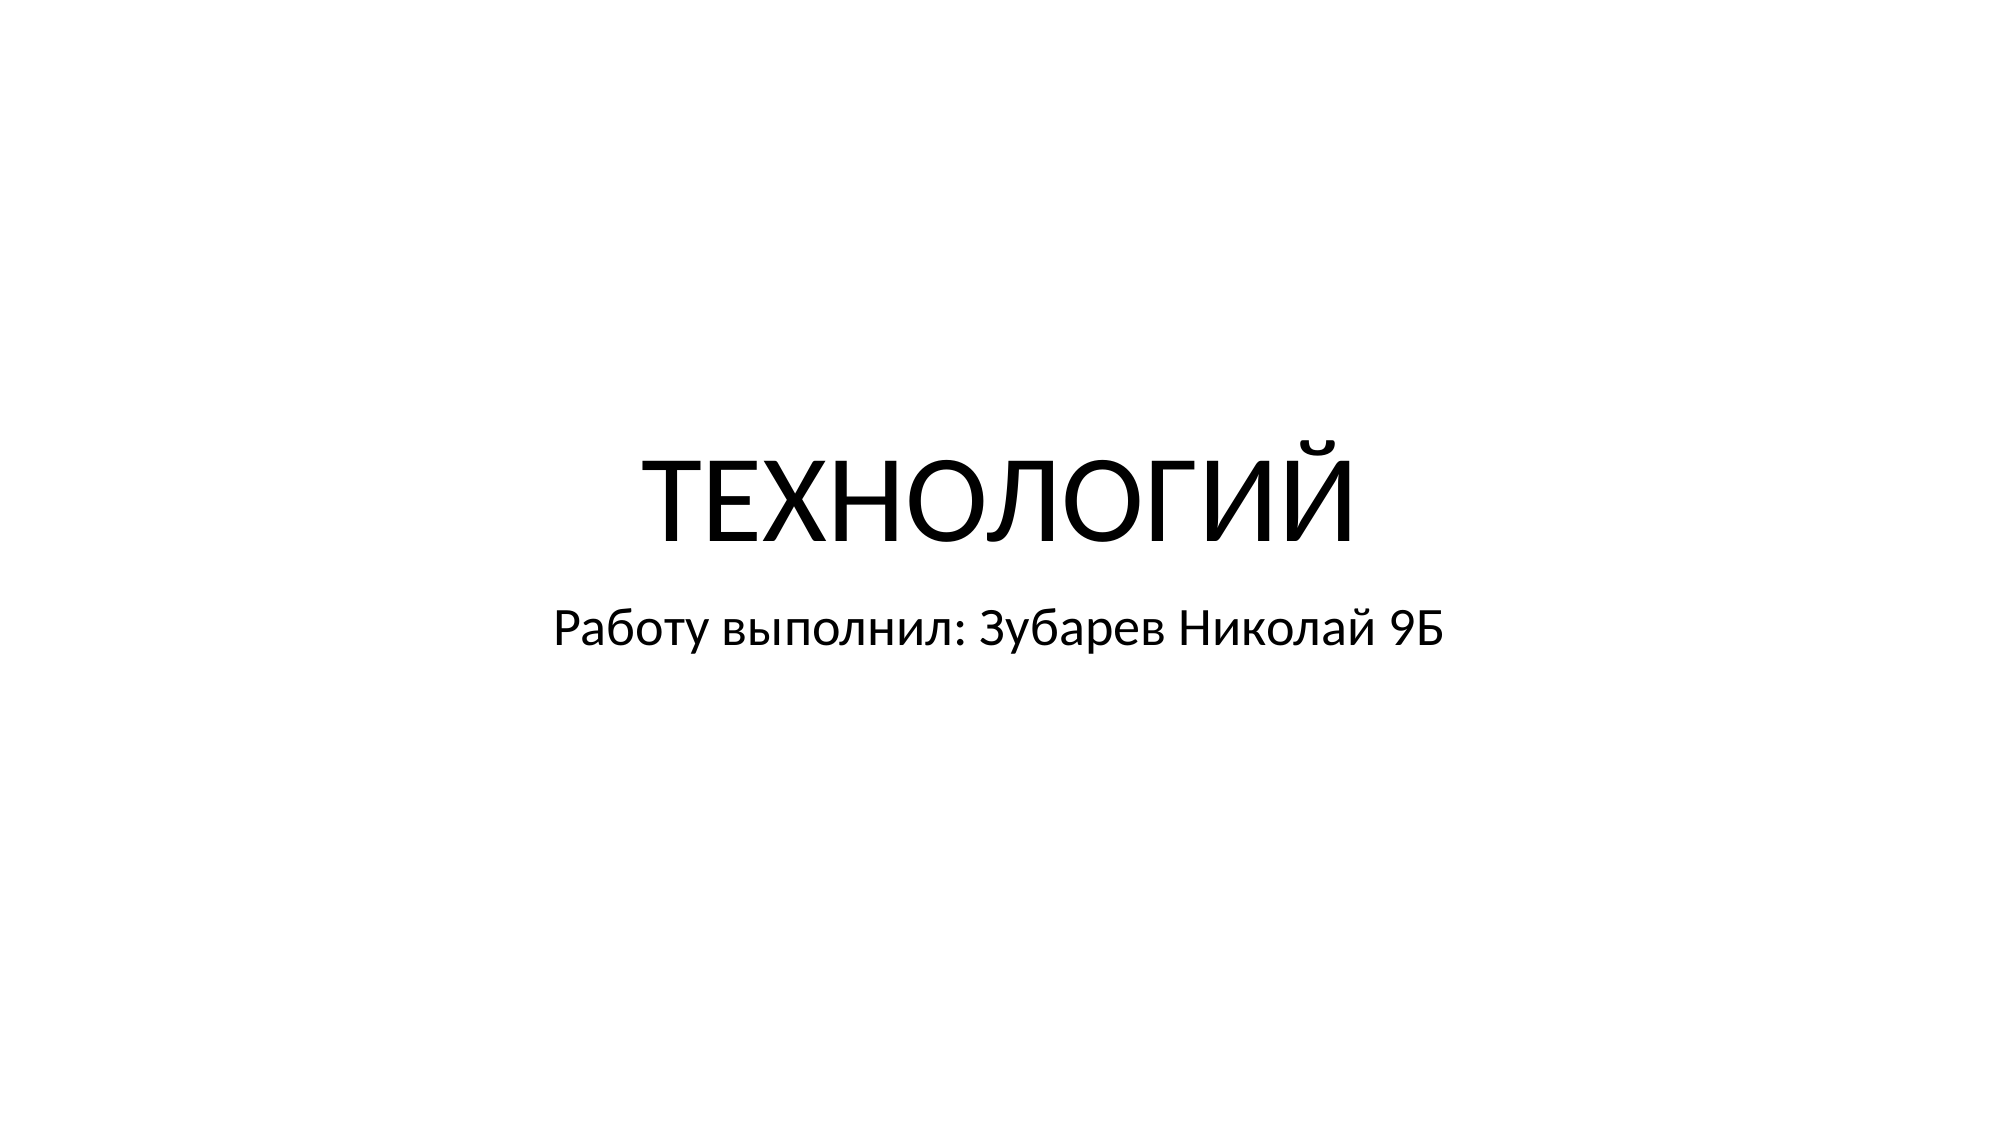

# ТЕХНОЛОГИЙ
Работу выполнил: Зубарев Николай 9Б